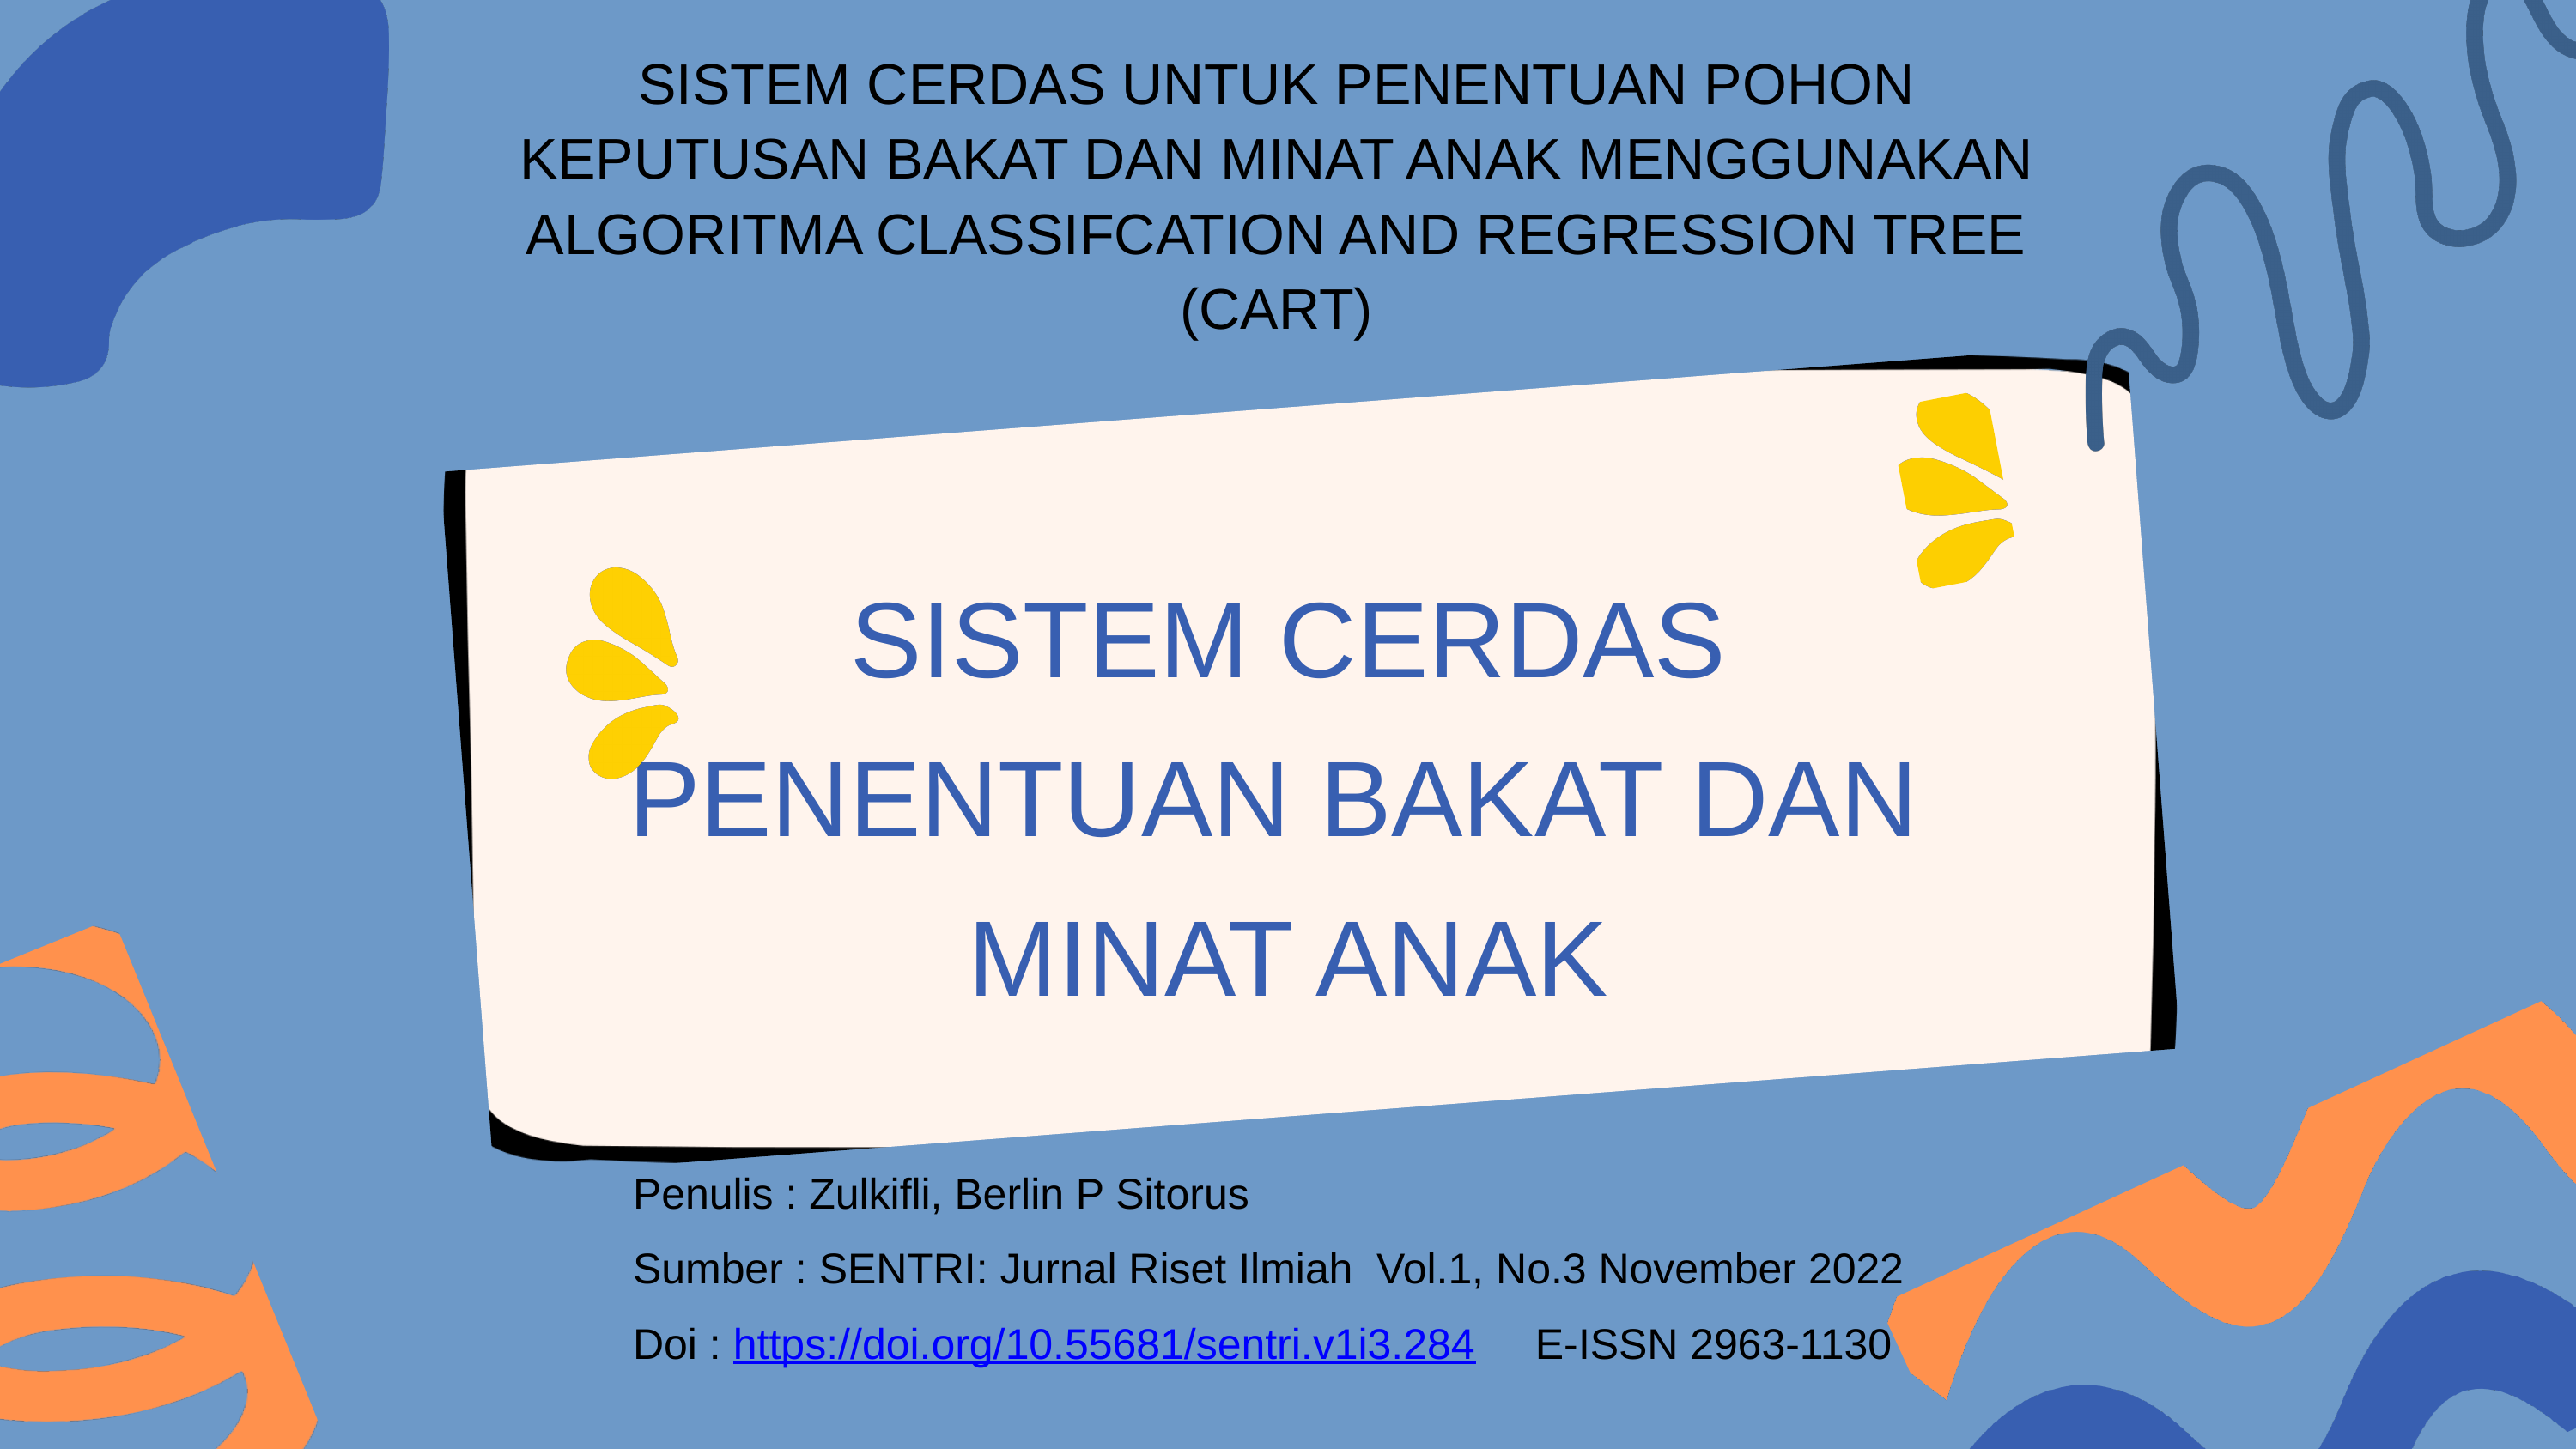

SISTEM CERDAS UNTUK PENENTUAN POHON KEPUTUSAN BAKAT DAN MINAT ANAK MENGGUNAKAN ALGORITMA CLASSIFCATION AND REGRESSION TREE (CART)

SISTEM CERDAS PENENTUAN BAKAT DAN
MINAT ANAK

Penulis : Zulkifli, Berlin P Sitorus
Sumber : SENTRI: Jurnal Riset Ilmiah  Vol.1, No.3 November 2022
Doi : https://doi.org/10.55681/sentri.v1i3.284     E-ISSN 2963-1130